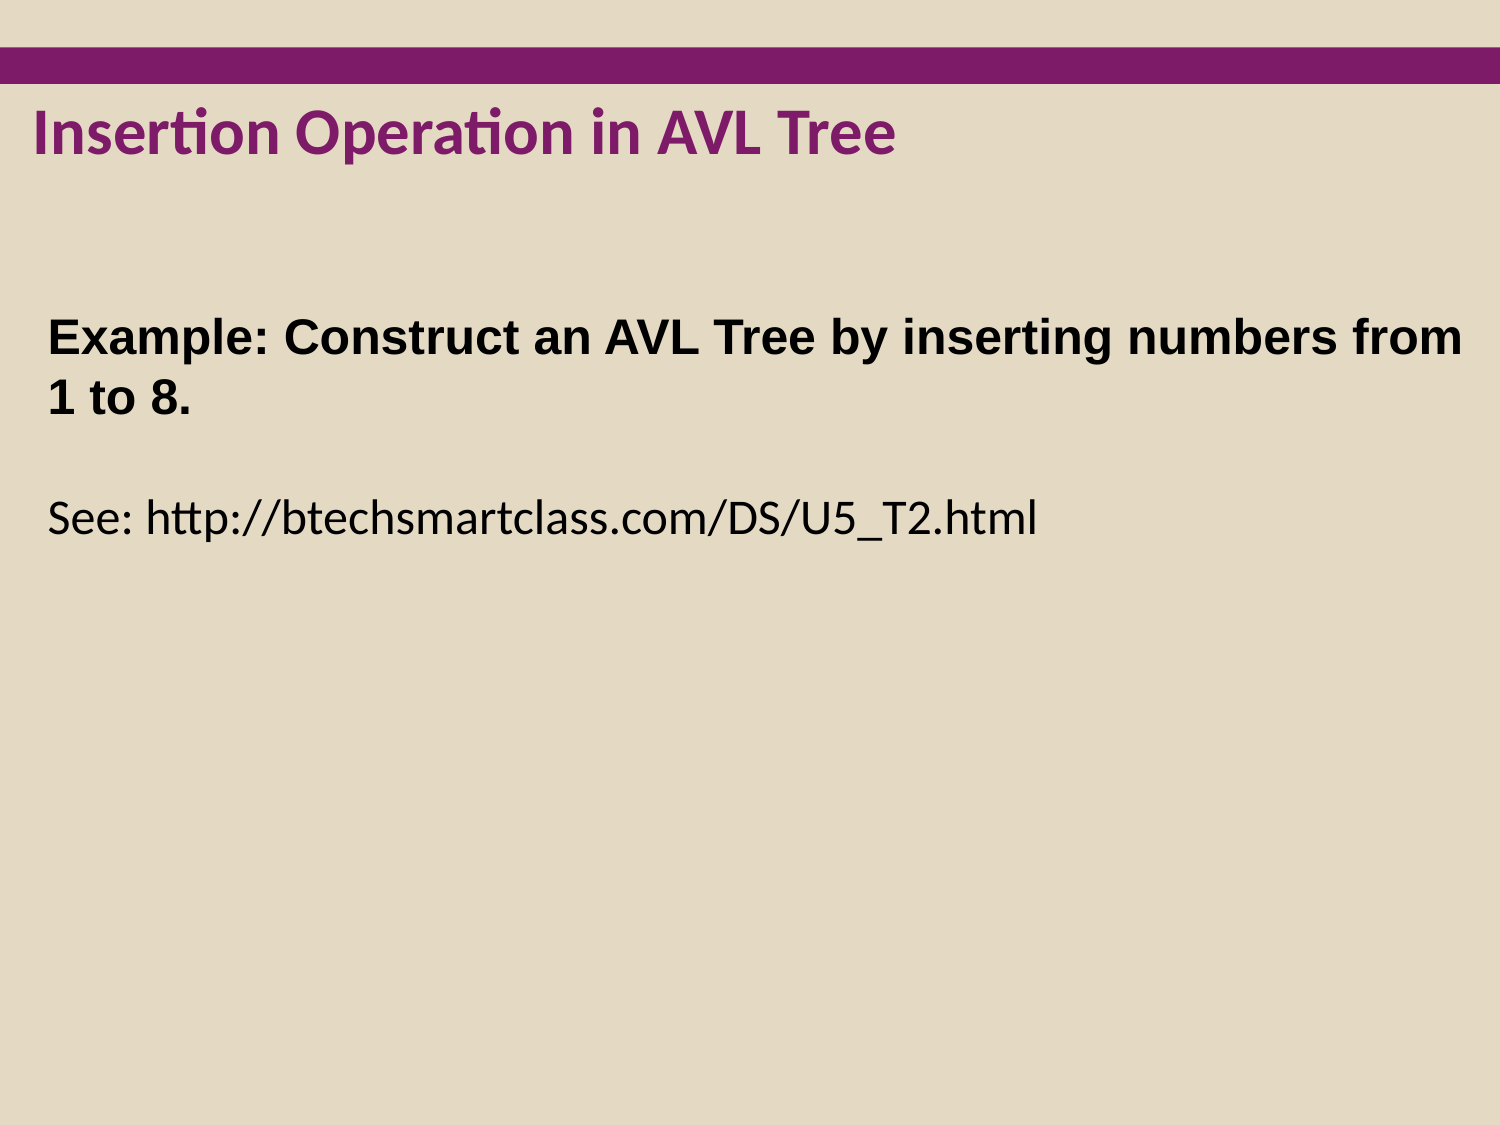

Insertion Operation in AVL Tree

Example: Construct an AVL Tree by inserting numbers from 1 to 8.

See: http://btechsmartclass.com/DS/U5_T2.html